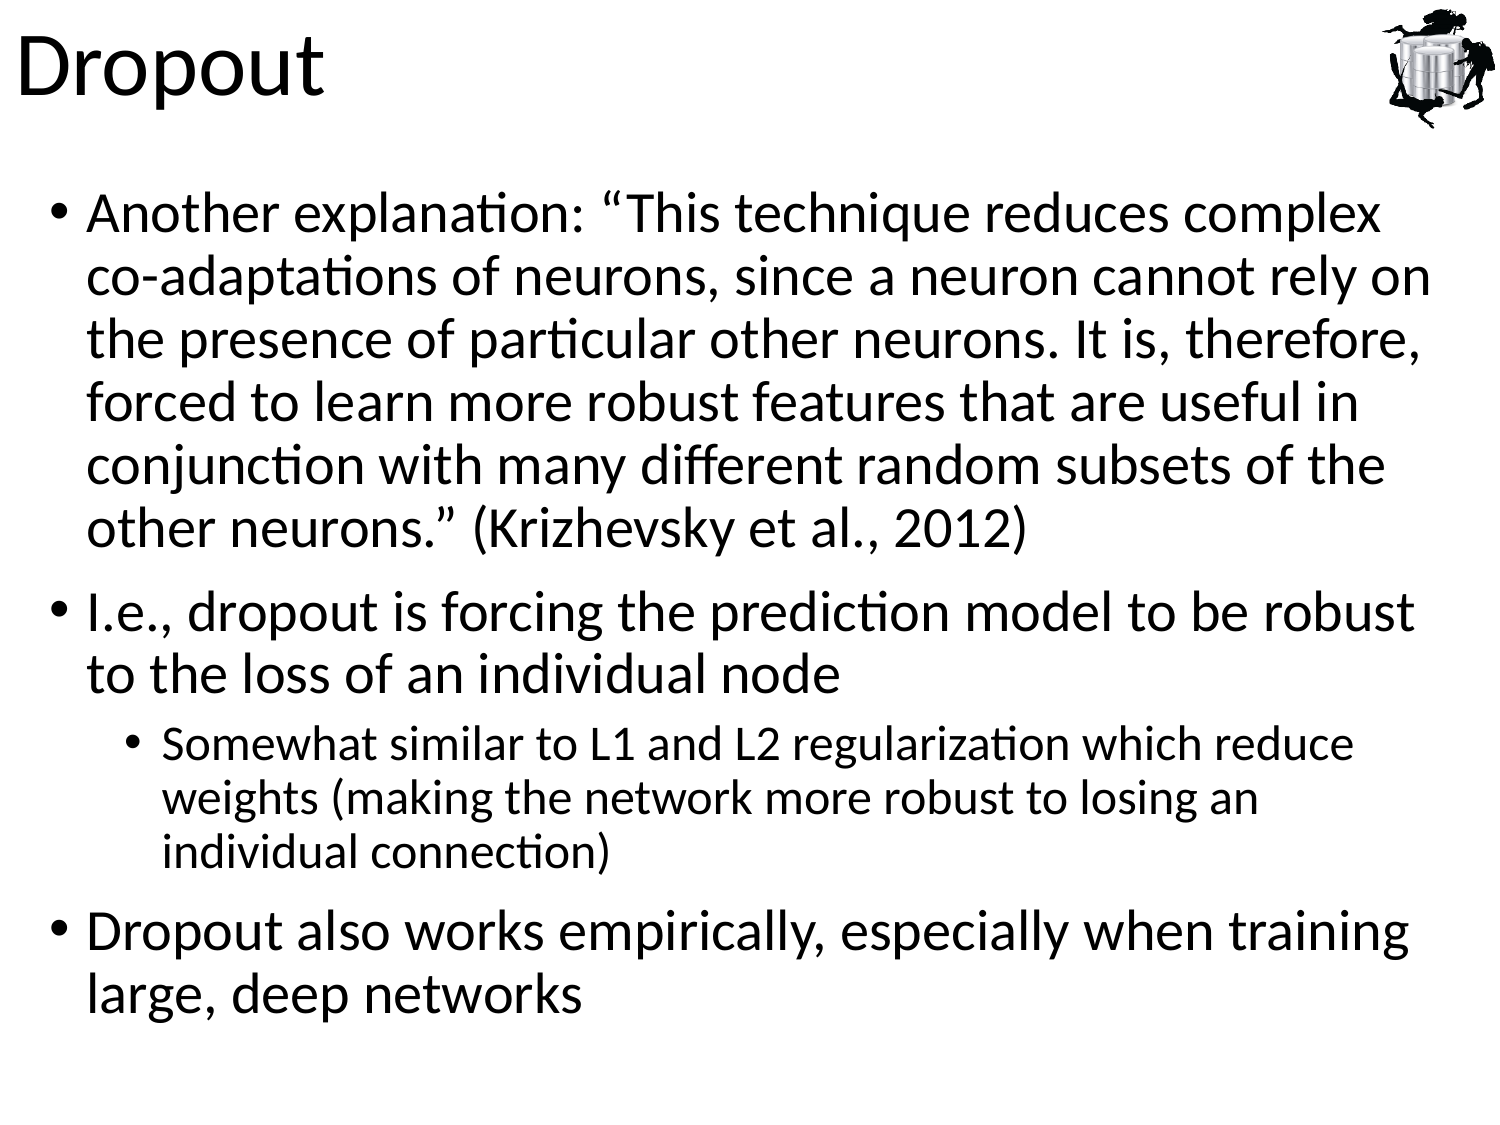

# Dropout
Another explanation: “This technique reduces complex co-adaptations of neurons, since a neuron cannot rely on the presence of particular other neurons. It is, therefore, forced to learn more robust features that are useful in conjunction with many different random subsets of the other neurons.” (Krizhevsky et al., 2012)
I.e., dropout is forcing the prediction model to be robust to the loss of an individual node
Somewhat similar to L1 and L2 regularization which reduce weights (making the network more robust to losing an individual connection)
Dropout also works empirically, especially when training large, deep networks